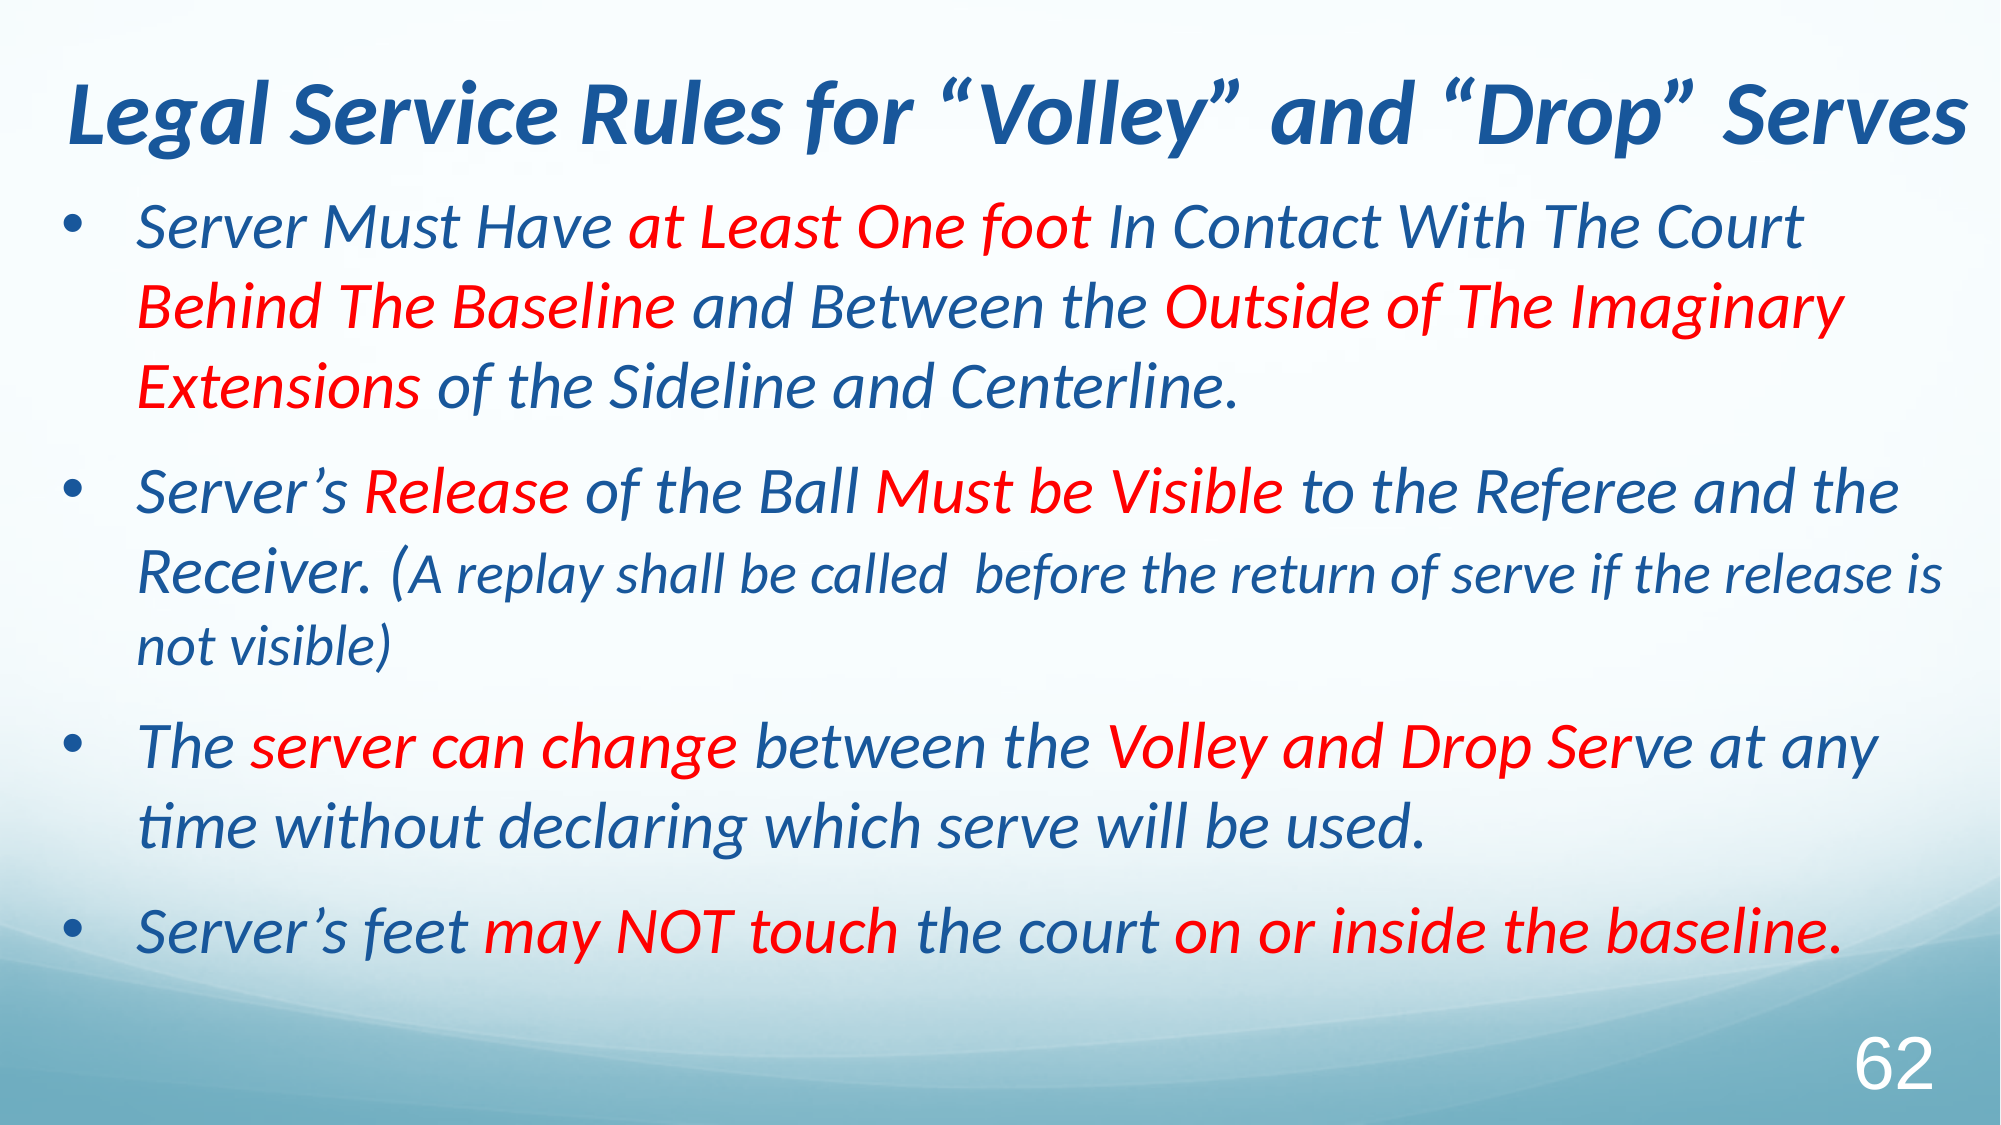

Legal Service Rules for “Volley” and “Drop” Serves

Server Must Have at Least One foot In Contact With The Court Behind The Baseline and Between the Outside of The Imaginary Extensions of the Sideline and Centerline.

Server’s Release of the Ball Must be Visible to the Referee and the Receiver. (A replay shall be called  before the return of serve if the release is not visible)

The server can change between the Volley and Drop Serve at any time without declaring which serve will be used.

Server’s feet may NOT touch the court on or inside the baseline.

62